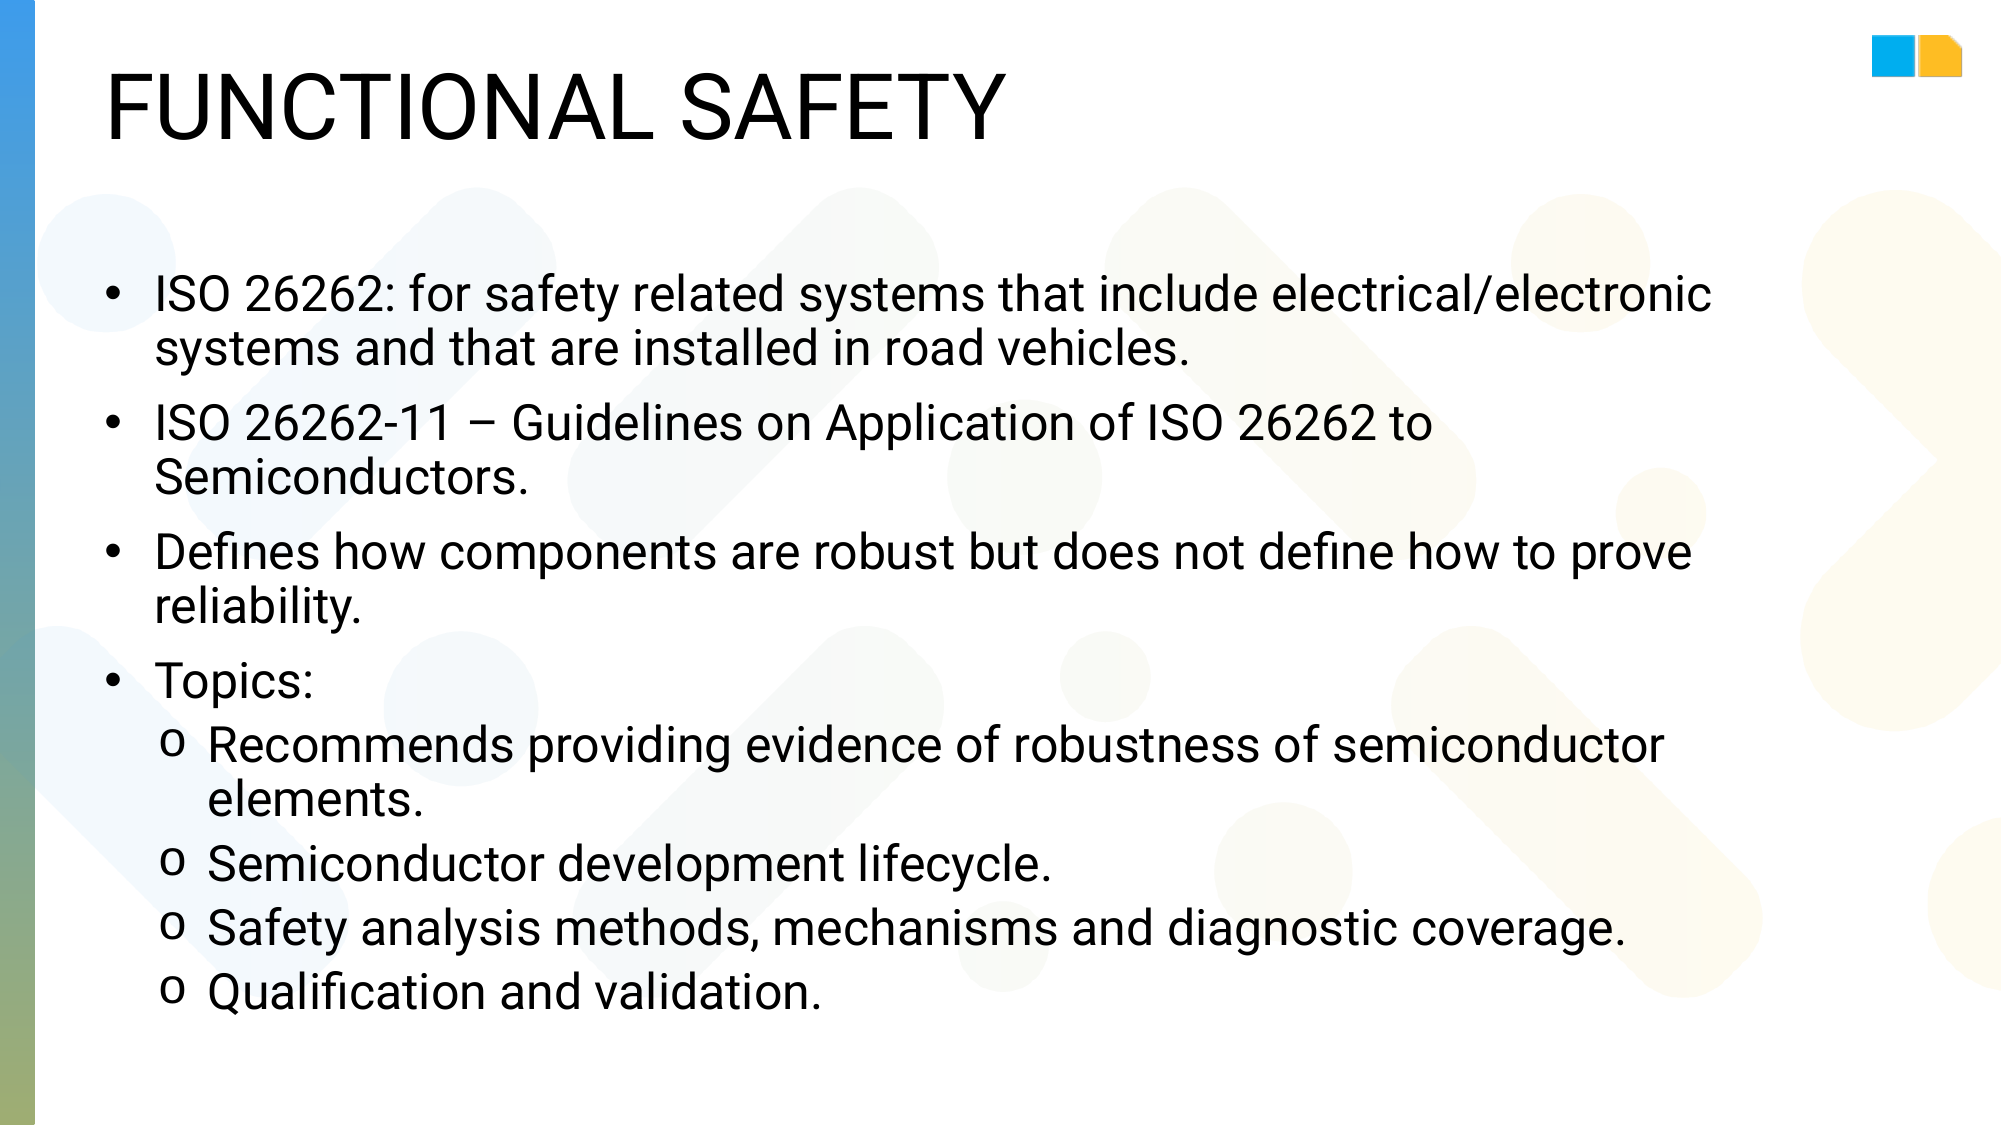

# FUNCTIONAL SAFETY
ISO 26262: for safety related systems that include electrical/electronic systems and that are installed in road vehicles.
ISO 26262‐11 – Guidelines on Application of ISO 26262 to Semiconductors.
Defines how components are robust but does not define how to prove reliability.
Topics:
Recommends providing evidence of robustness of semiconductor elements.
Semiconductor development lifecycle.
Safety analysis methods, mechanisms and diagnostic coverage.
Qualification and validation.